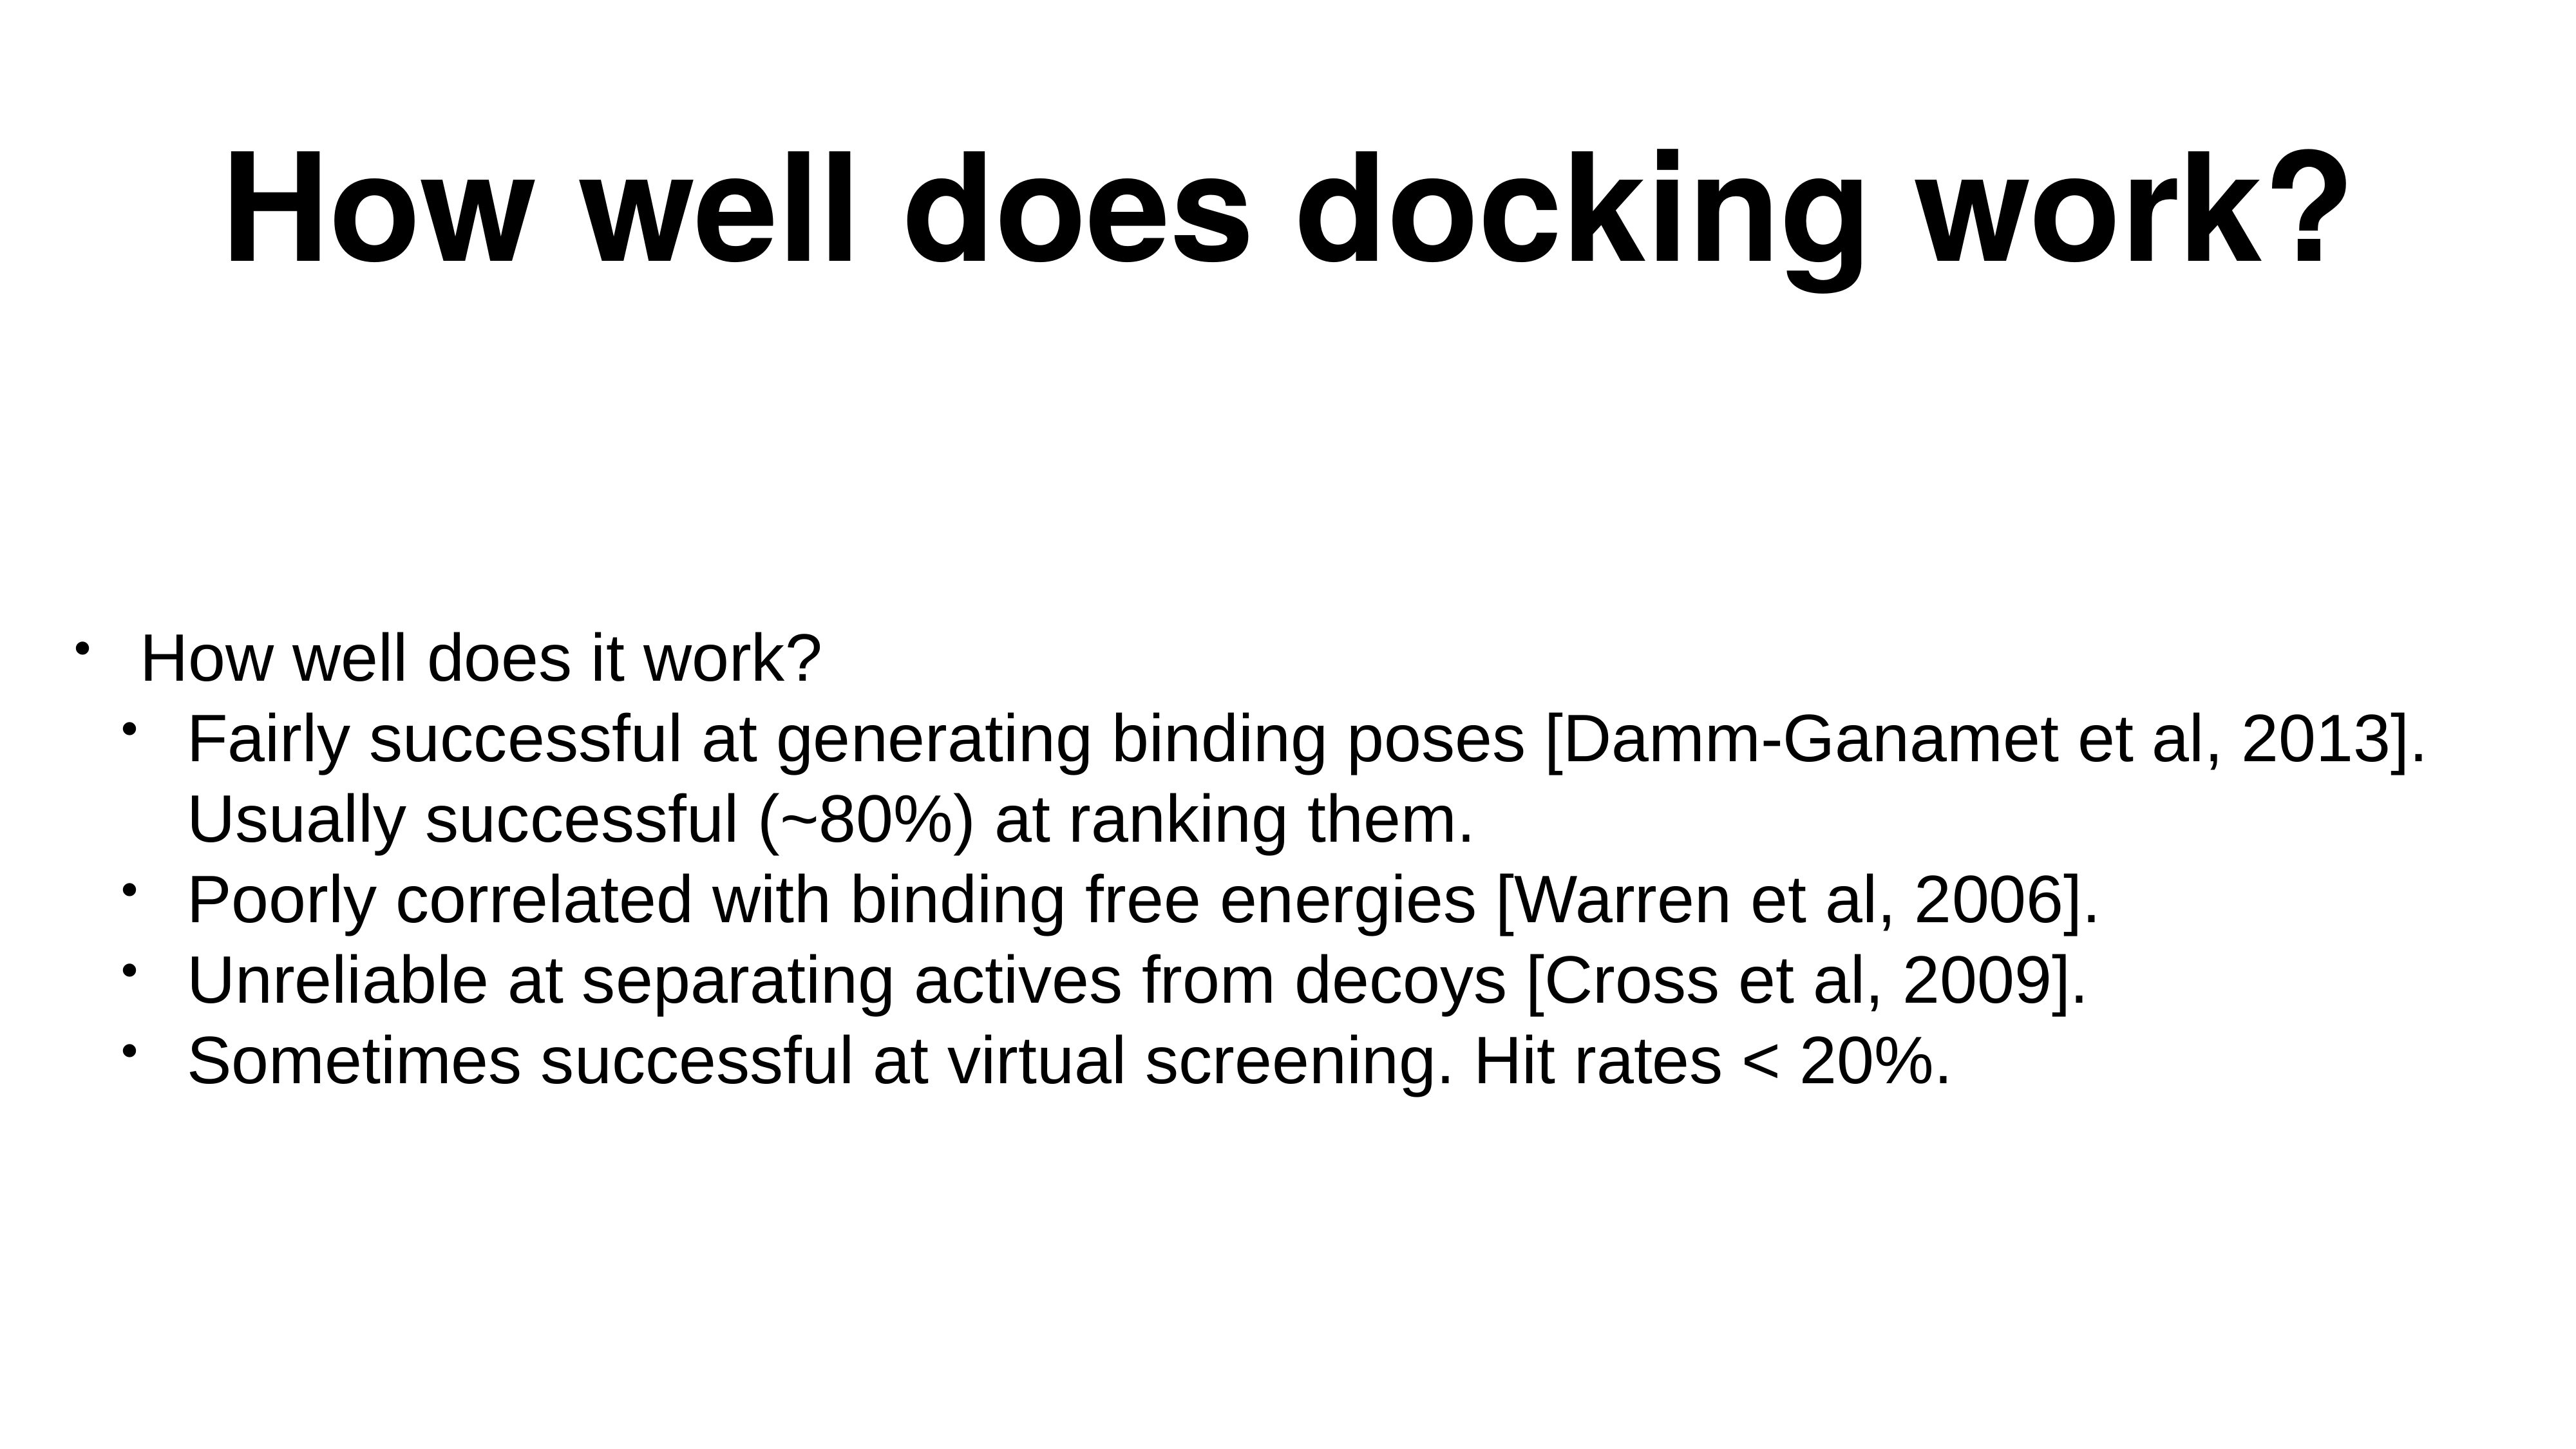

# How well does docking work?
How well does it work?
Fairly successful at generating binding poses [Damm-Ganamet et al, 2013]. Usually successful (~80%) at ranking them.
Poorly correlated with binding free energies [Warren et al, 2006].
Unreliable at separating actives from decoys [Cross et al, 2009].
Sometimes successful at virtual screening. Hit rates < 20%.
13